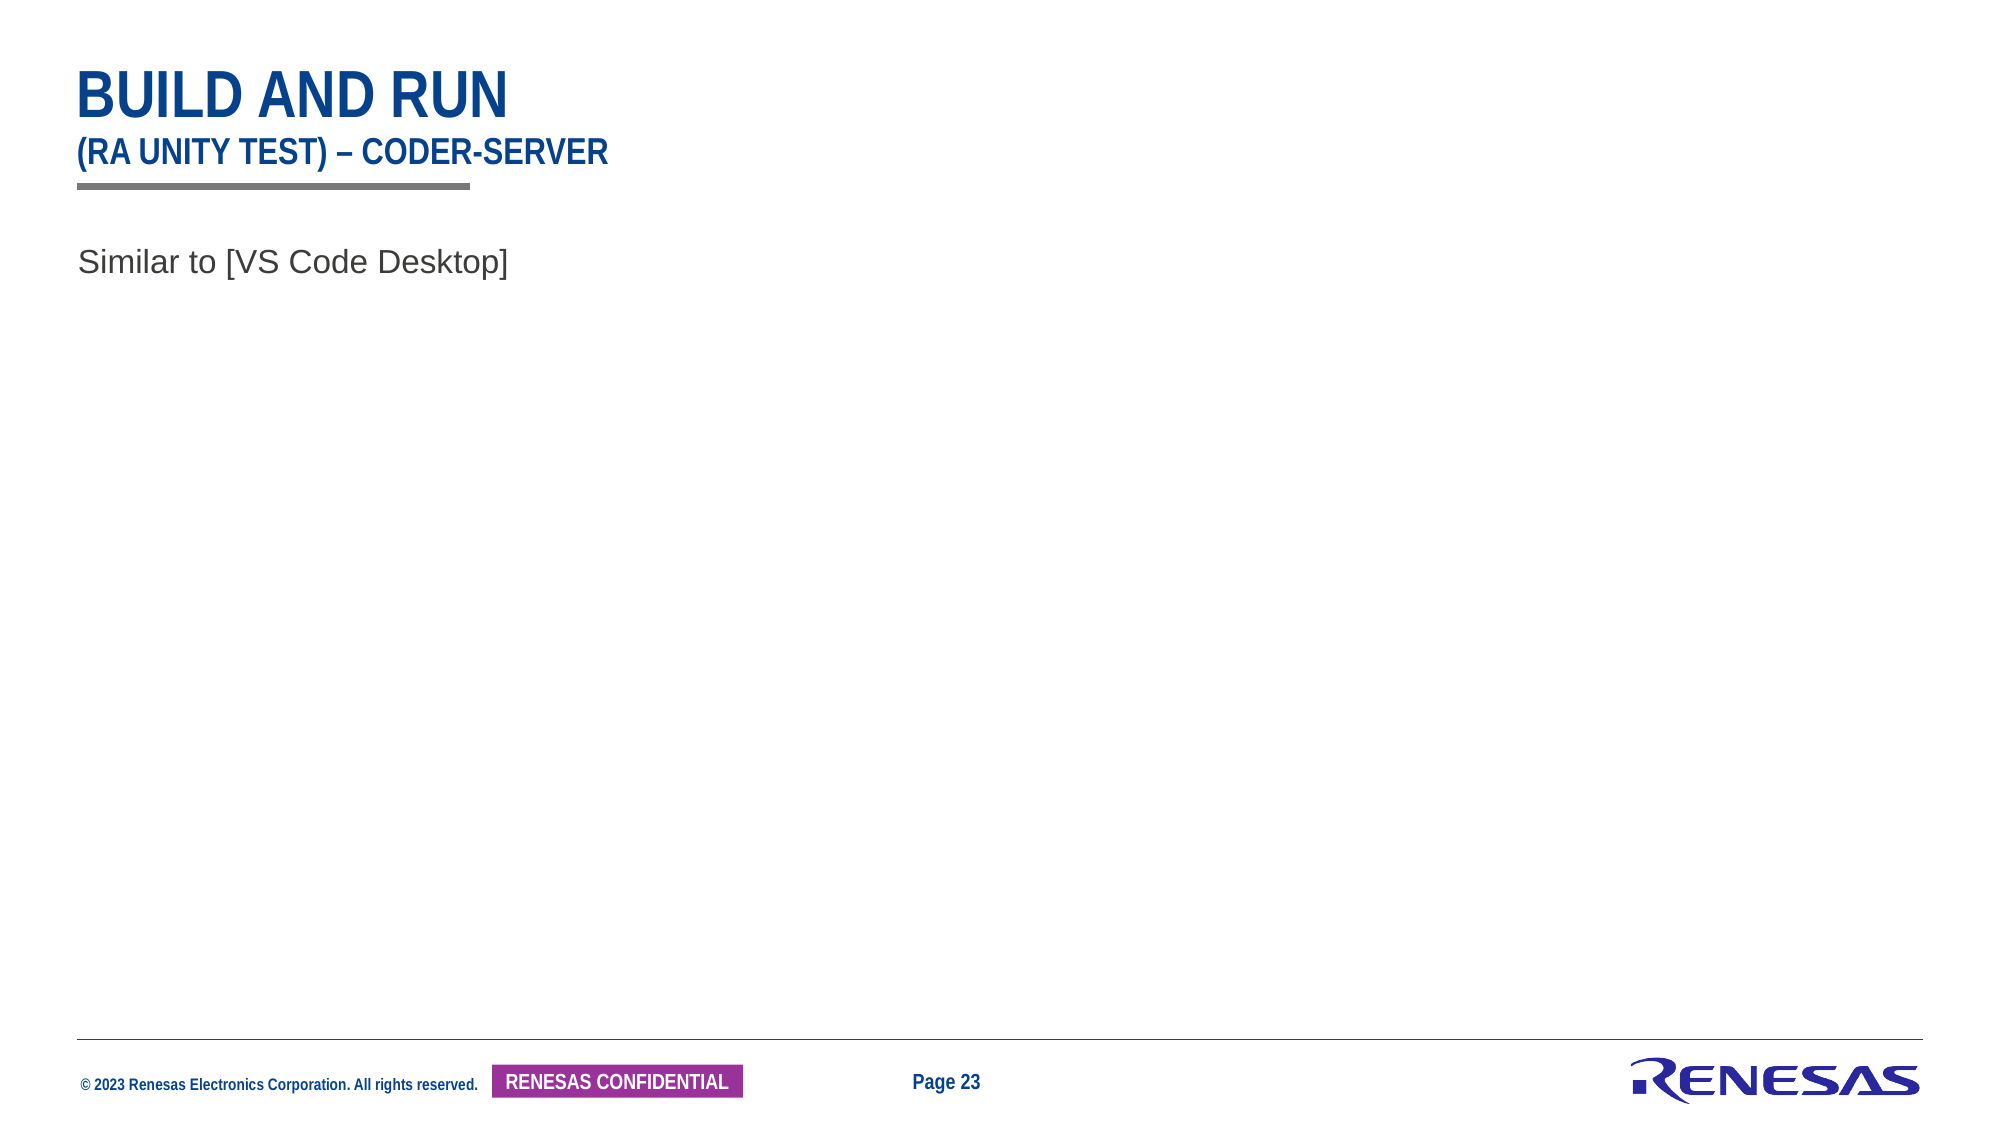

# Build and run (ra unity test) – coder-server
Similar to [VS Code Desktop]